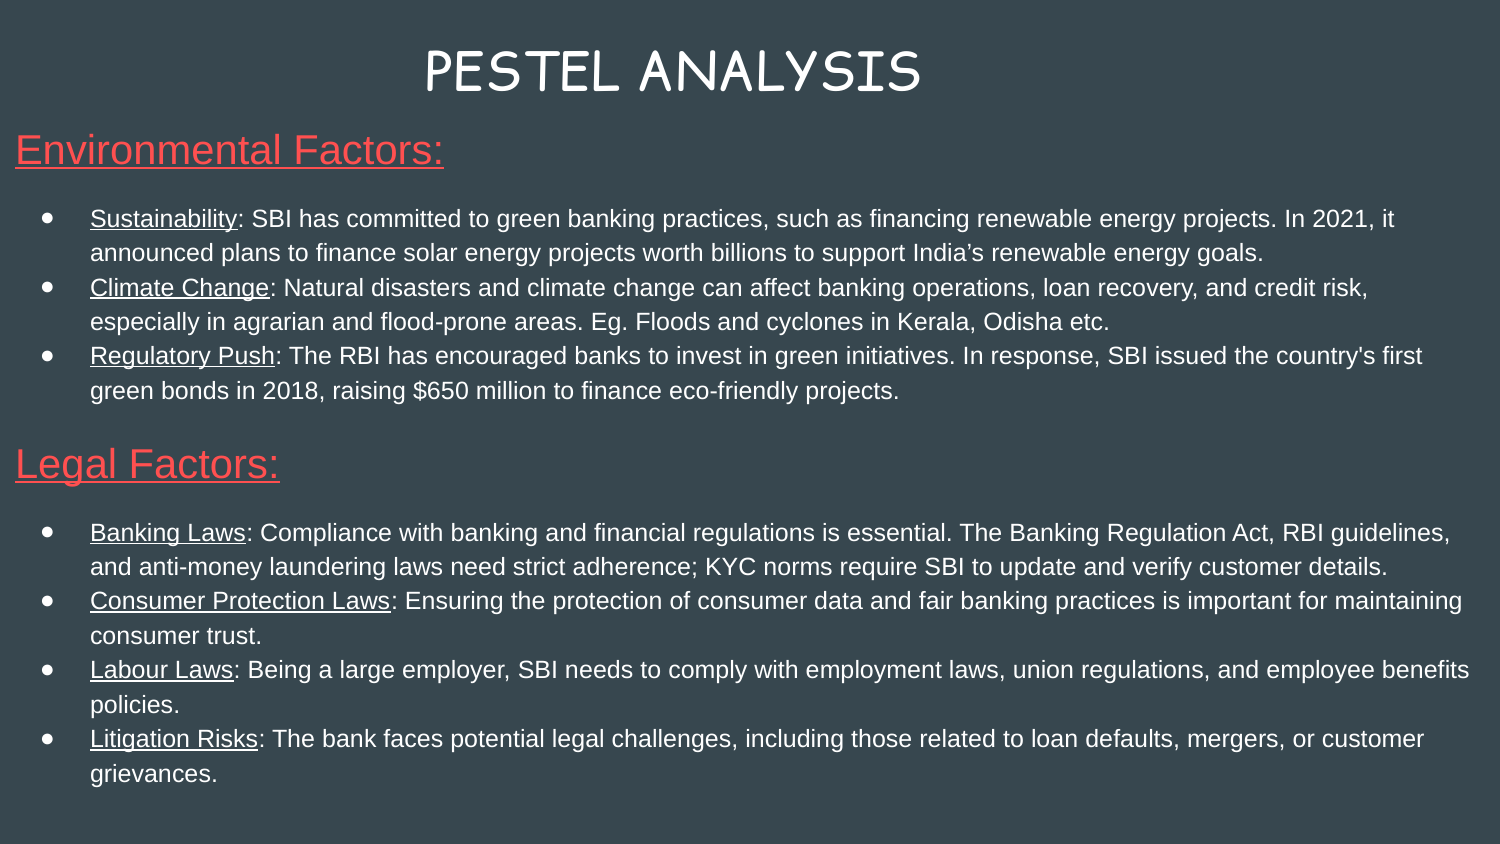

# PESTEL ANALYSIS
Environmental Factors:
Sustainability: SBI has committed to green banking practices, such as financing renewable energy projects. In 2021, it announced plans to finance solar energy projects worth billions to support India’s renewable energy goals.
Climate Change: Natural disasters and climate change can affect banking operations, loan recovery, and credit risk, especially in agrarian and flood-prone areas. Eg. Floods and cyclones in Kerala, Odisha etc.
Regulatory Push: The RBI has encouraged banks to invest in green initiatives. In response, SBI issued the country's first green bonds in 2018, raising $650 million to finance eco-friendly projects.
Legal Factors:
Banking Laws: Compliance with banking and financial regulations is essential. The Banking Regulation Act, RBI guidelines, and anti-money laundering laws need strict adherence; KYC norms require SBI to update and verify customer details.
Consumer Protection Laws: Ensuring the protection of consumer data and fair banking practices is important for maintaining consumer trust.
Labour Laws: Being a large employer, SBI needs to comply with employment laws, union regulations, and employee benefits policies.
Litigation Risks: The bank faces potential legal challenges, including those related to loan defaults, mergers, or customer grievances.